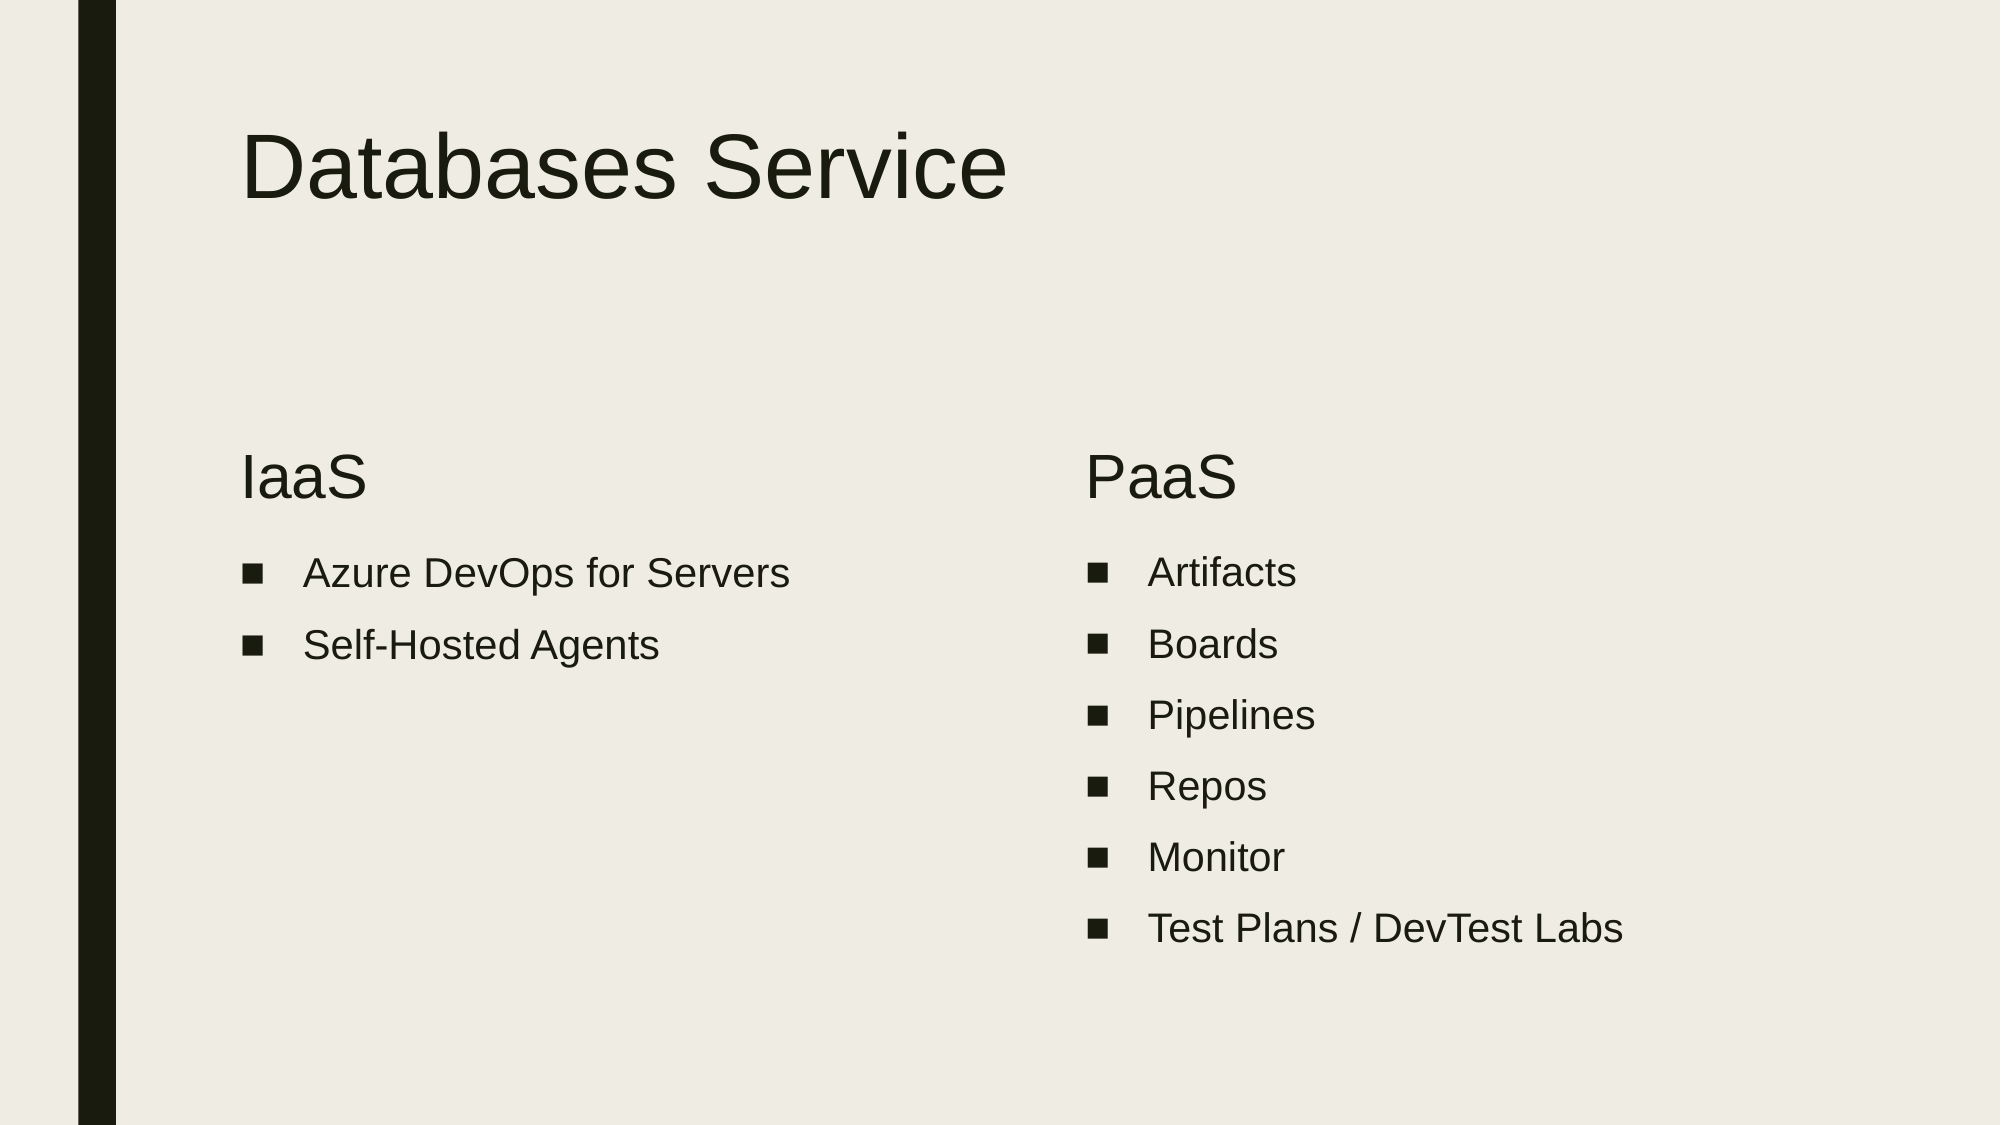

# Databases Service
IaaS
PaaS
Azure DevOps for Servers
Self-Hosted Agents
Artifacts
Boards
Pipelines
Repos
Monitor
Test Plans / DevTest Labs